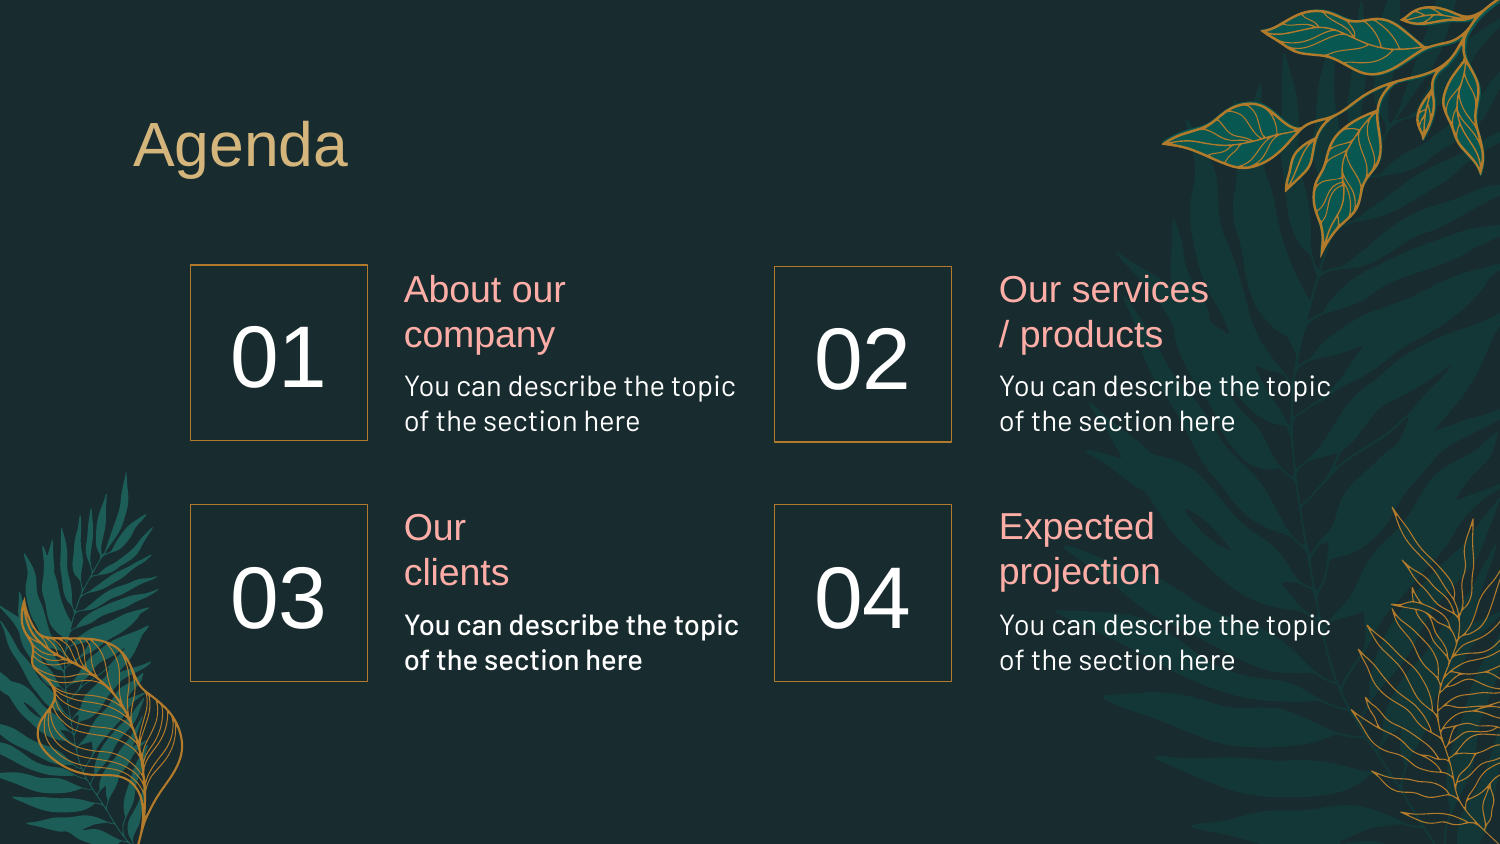

Agenda
01
# About our company
02
Our services
/ products
You can describe the topic of the section here
You can describe the topic of the section here
Expected projection
Our
clients
04
03
You can describe the topic of the section here
You can describe the topic of the section here